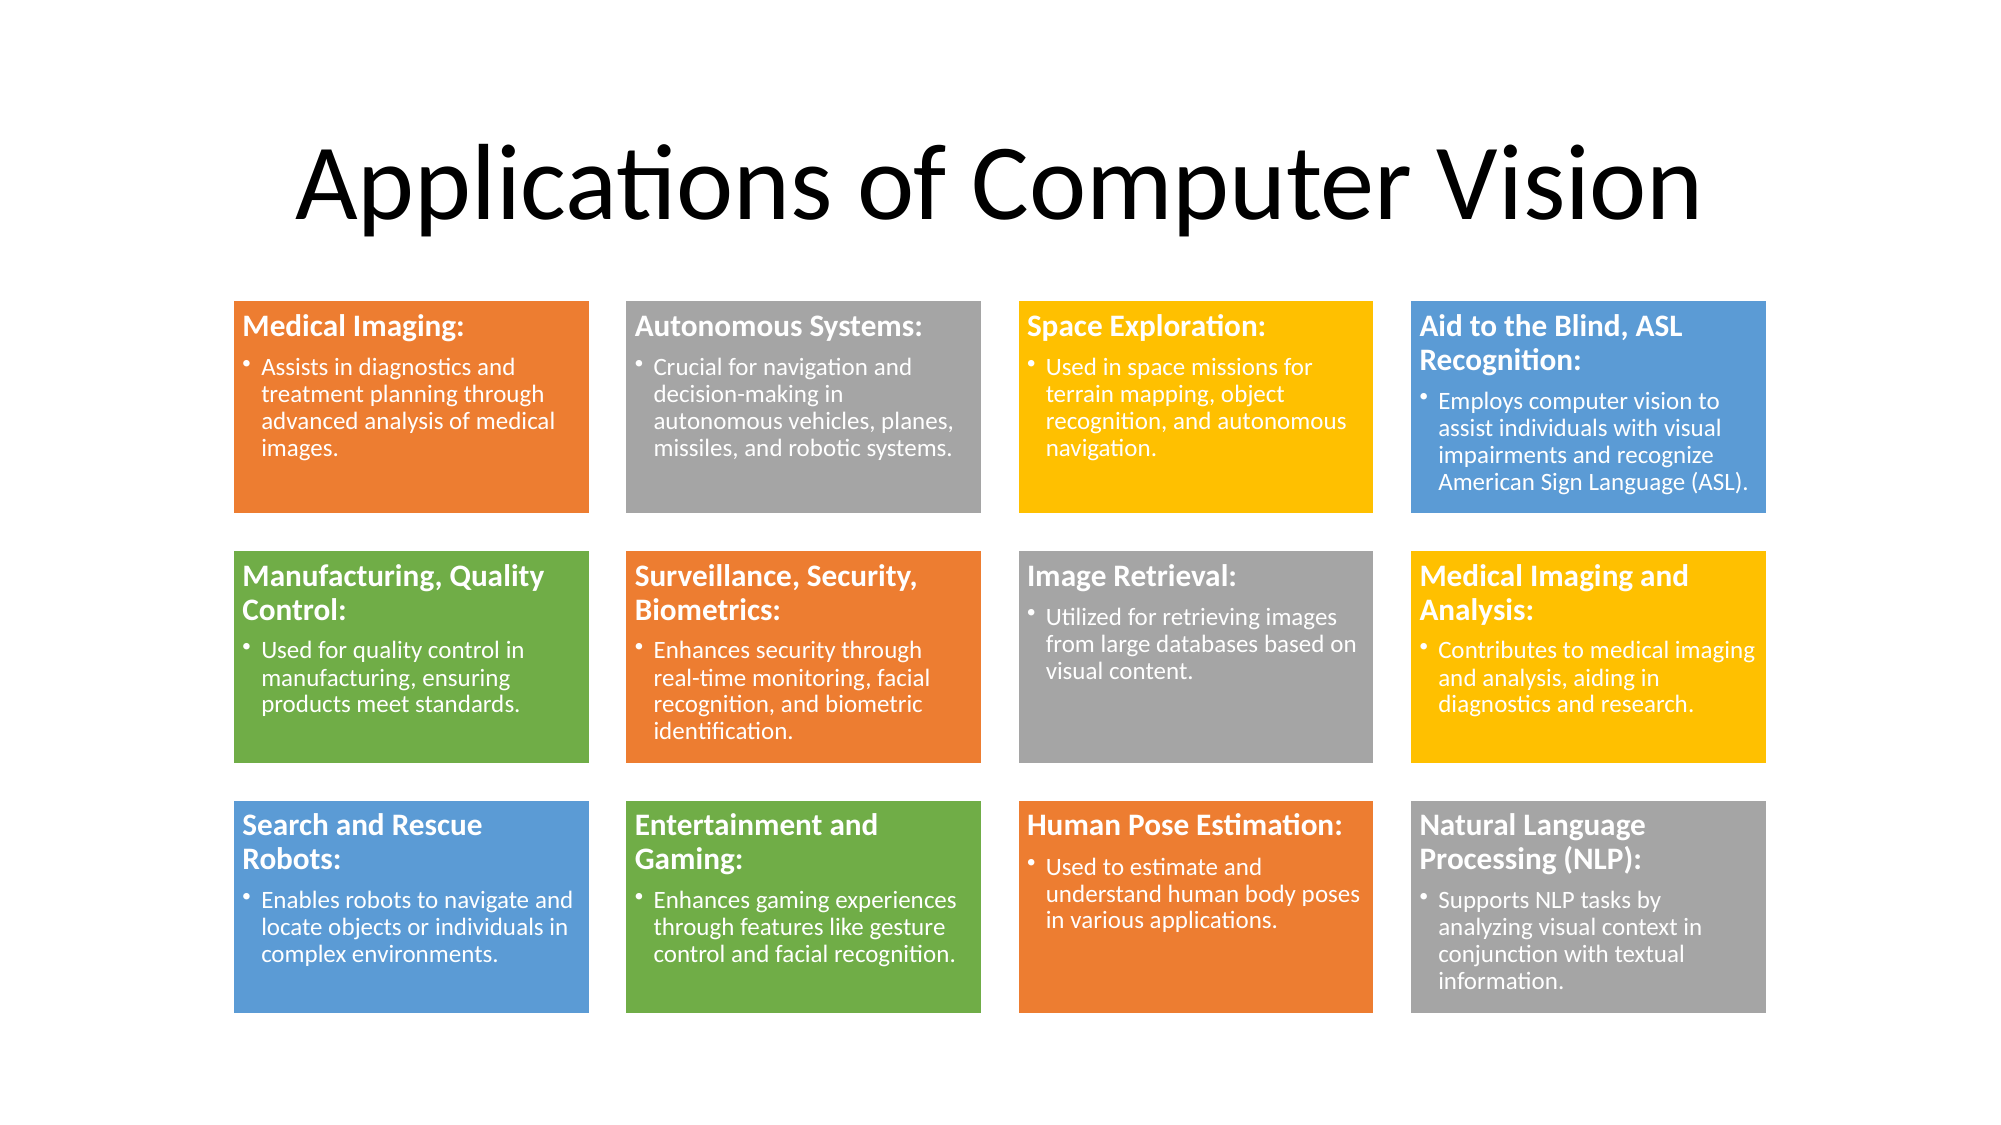

# Applications of Computer Vision
Medical Imaging:
Assists in diagnostics and treatment planning through advanced analysis of medical images.
Autonomous Systems:
Crucial for navigation and decision-making in autonomous vehicles, planes, missiles, and robotic systems.
Space Exploration:
Used in space missions for terrain mapping, object recognition, and autonomous navigation.
Aid to the Blind, ASL Recognition:
Employs computer vision to assist individuals with visual impairments and recognize American Sign Language (ASL).
Manufacturing, Quality Control:
Used for quality control in manufacturing, ensuring products meet standards.
Surveillance, Security, Biometrics:
Enhances security through real-time monitoring, facial recognition, and biometric identification.
Image Retrieval:
Utilized for retrieving images from large databases based on visual content.
Medical Imaging and Analysis:
Contributes to medical imaging and analysis, aiding in diagnostics and research.
Search and Rescue Robots:
Enables robots to navigate and locate objects or individuals in complex environments.
Entertainment and Gaming:
Enhances gaming experiences through features like gesture control and facial recognition.
Human Pose Estimation:
Used to estimate and understand human body poses in various applications.
Natural Language Processing (NLP):
Supports NLP tasks by analyzing visual context in conjunction with textual information.